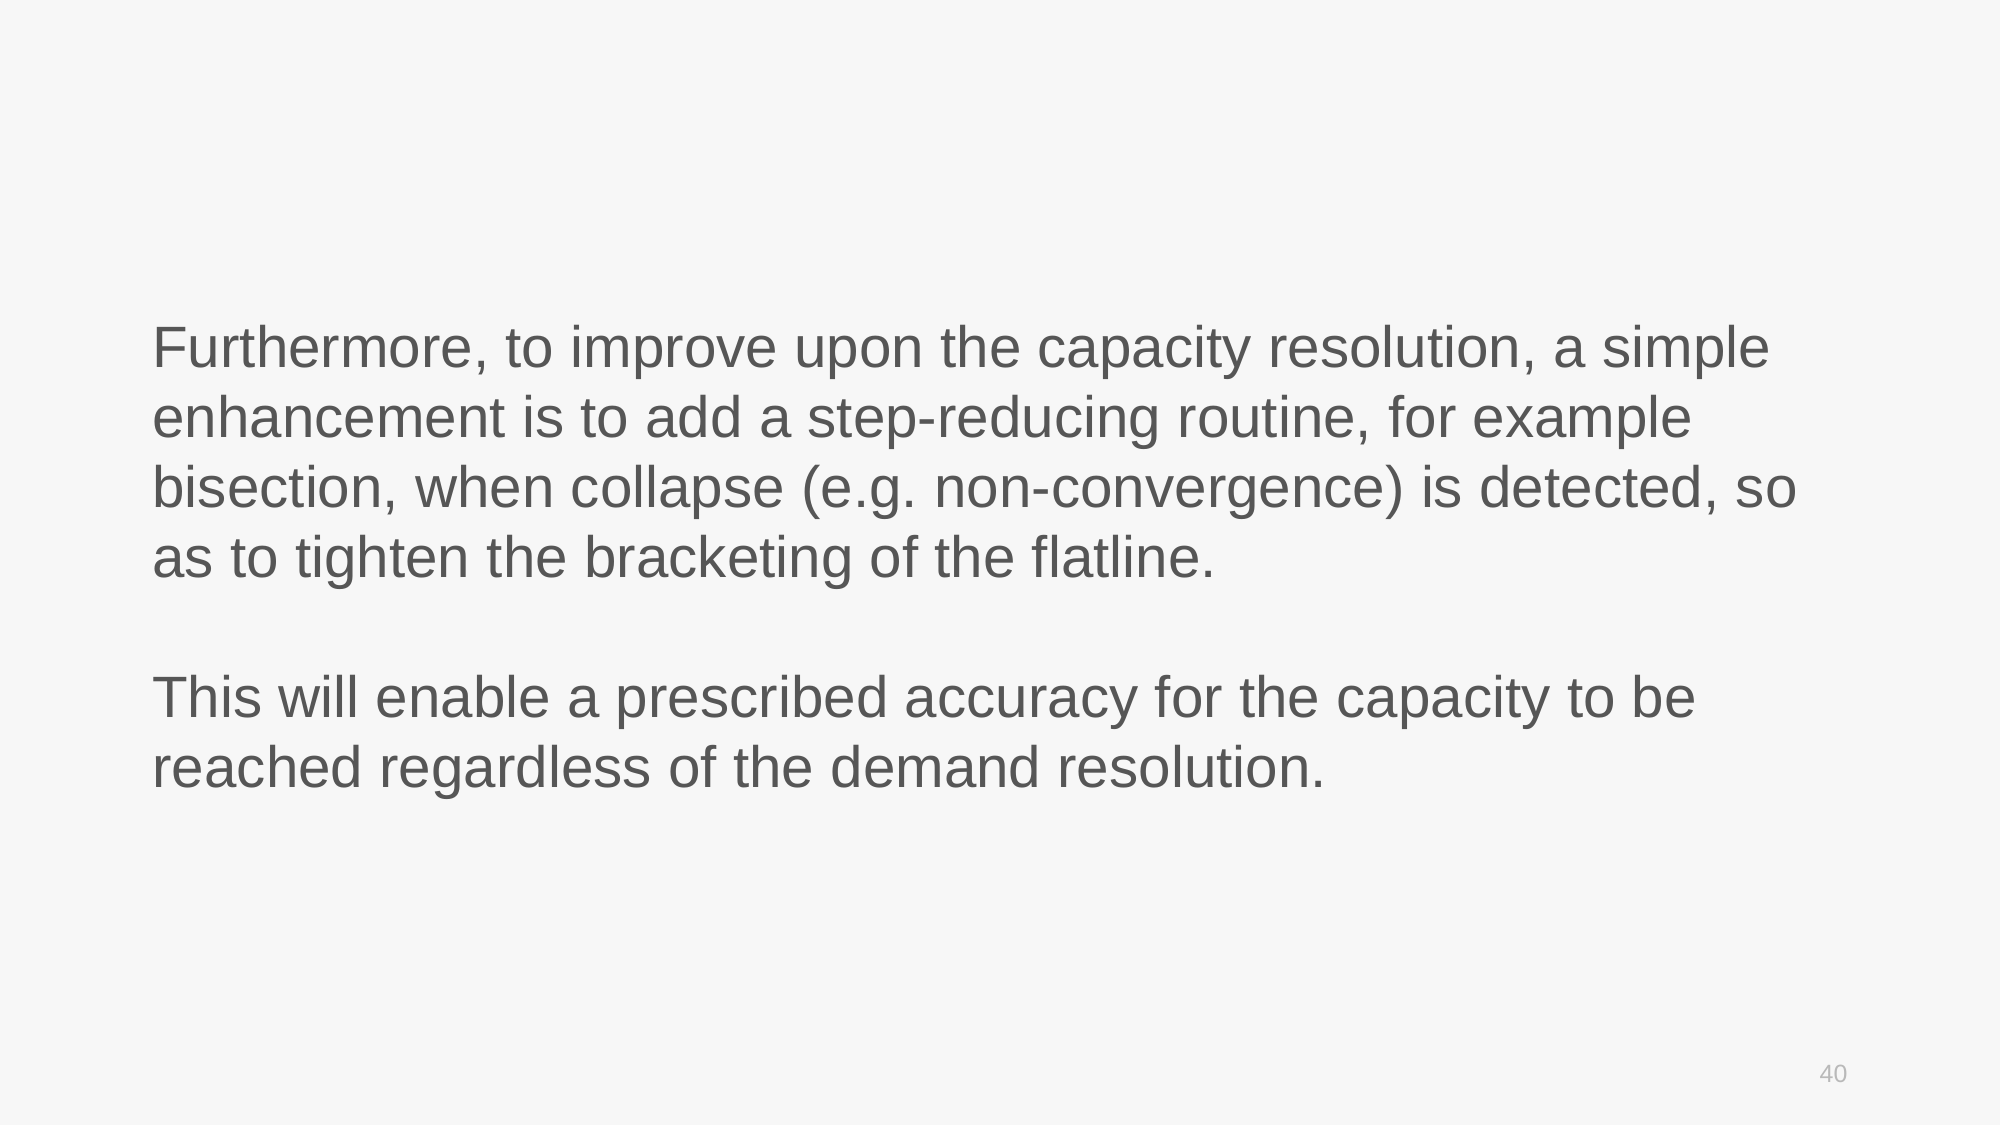

Furthermore, to improve upon the capacity resolution, a simple enhancement is to add a step-reducing routine, for example bisection, when collapse (e.g. non-convergence) is detected, so as to tighten the bracketing of the flatline.

This will enable a prescribed accuracy for the capacity to be reached regardless of the demand resolution.
40